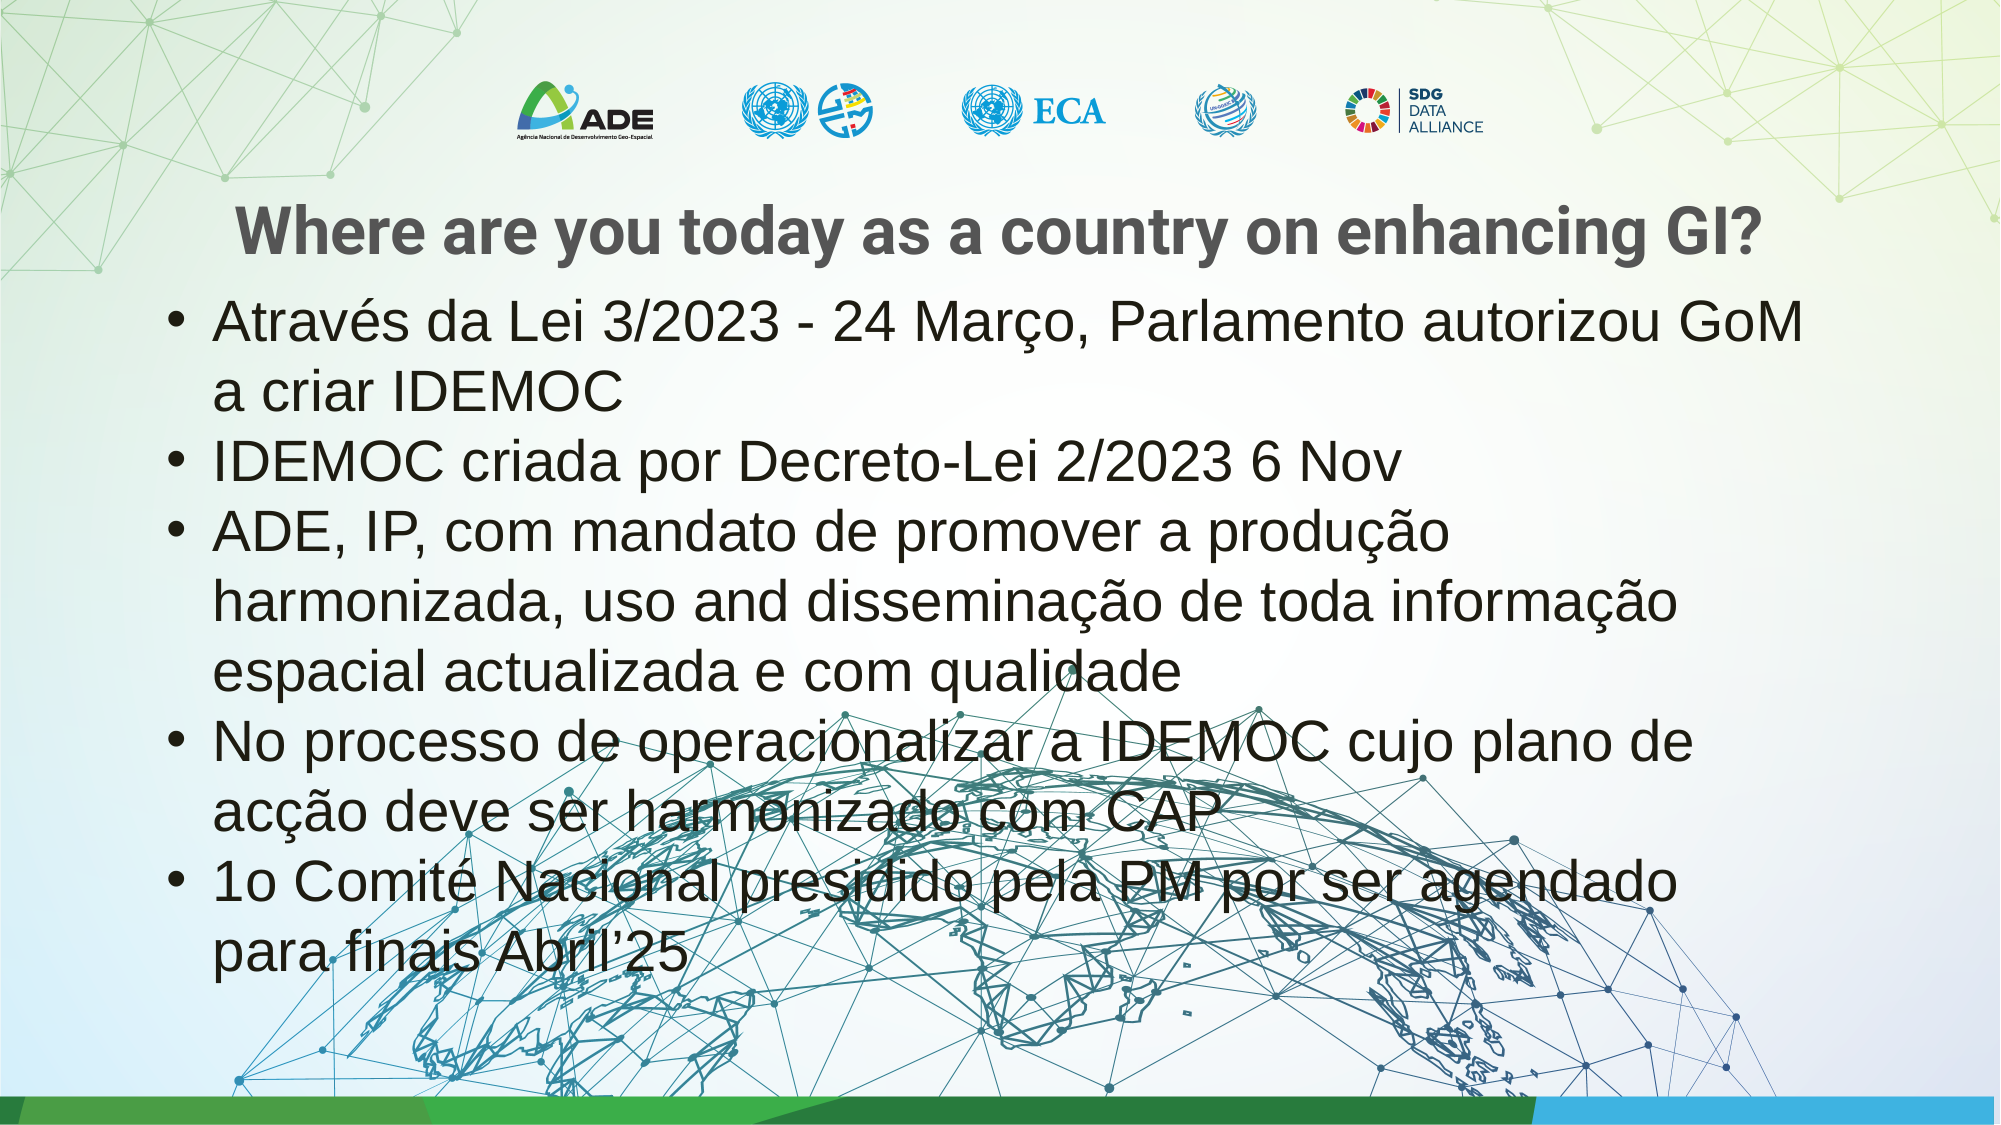

Where are you today as a country on enhancing GI?
Através da Lei 3/2023 - 24 Março, Parlamento autorizou GoM a criar IDEMOC
IDEMOC criada por Decreto-Lei 2/2023 6 Nov
ADE, IP, com mandato de promover a produção harmonizada, uso and disseminação de toda informação espacial actualizada e com qualidade
No processo de operacionalizar a IDEMOC cujo plano de acção deve ser harmonizado com CAP
1o Comité Nacional presidido pela PM por ser agendado para finais Abril’25
#